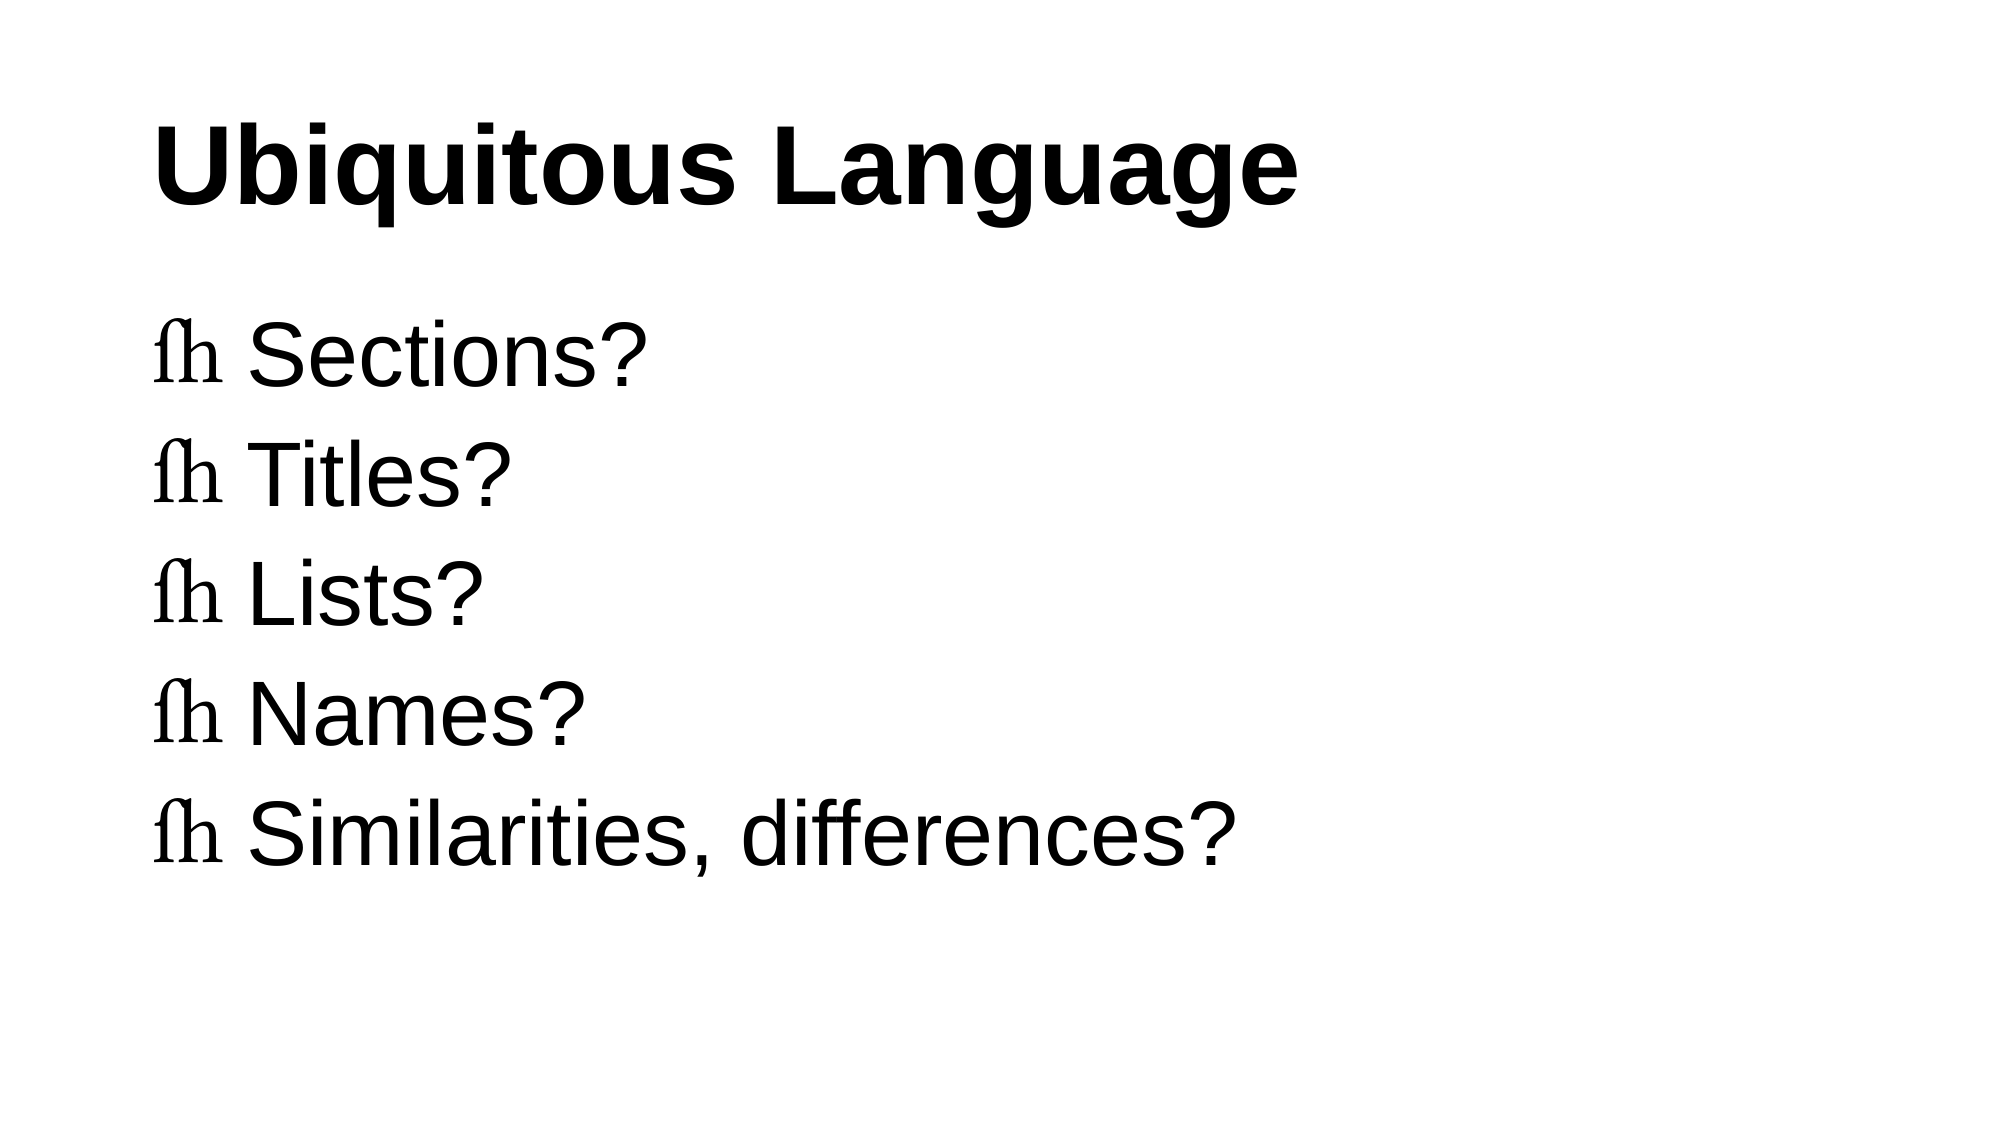

# Ubiquitous Language
Sections?
Titles?
Lists?
Names?
Similarities, differences?